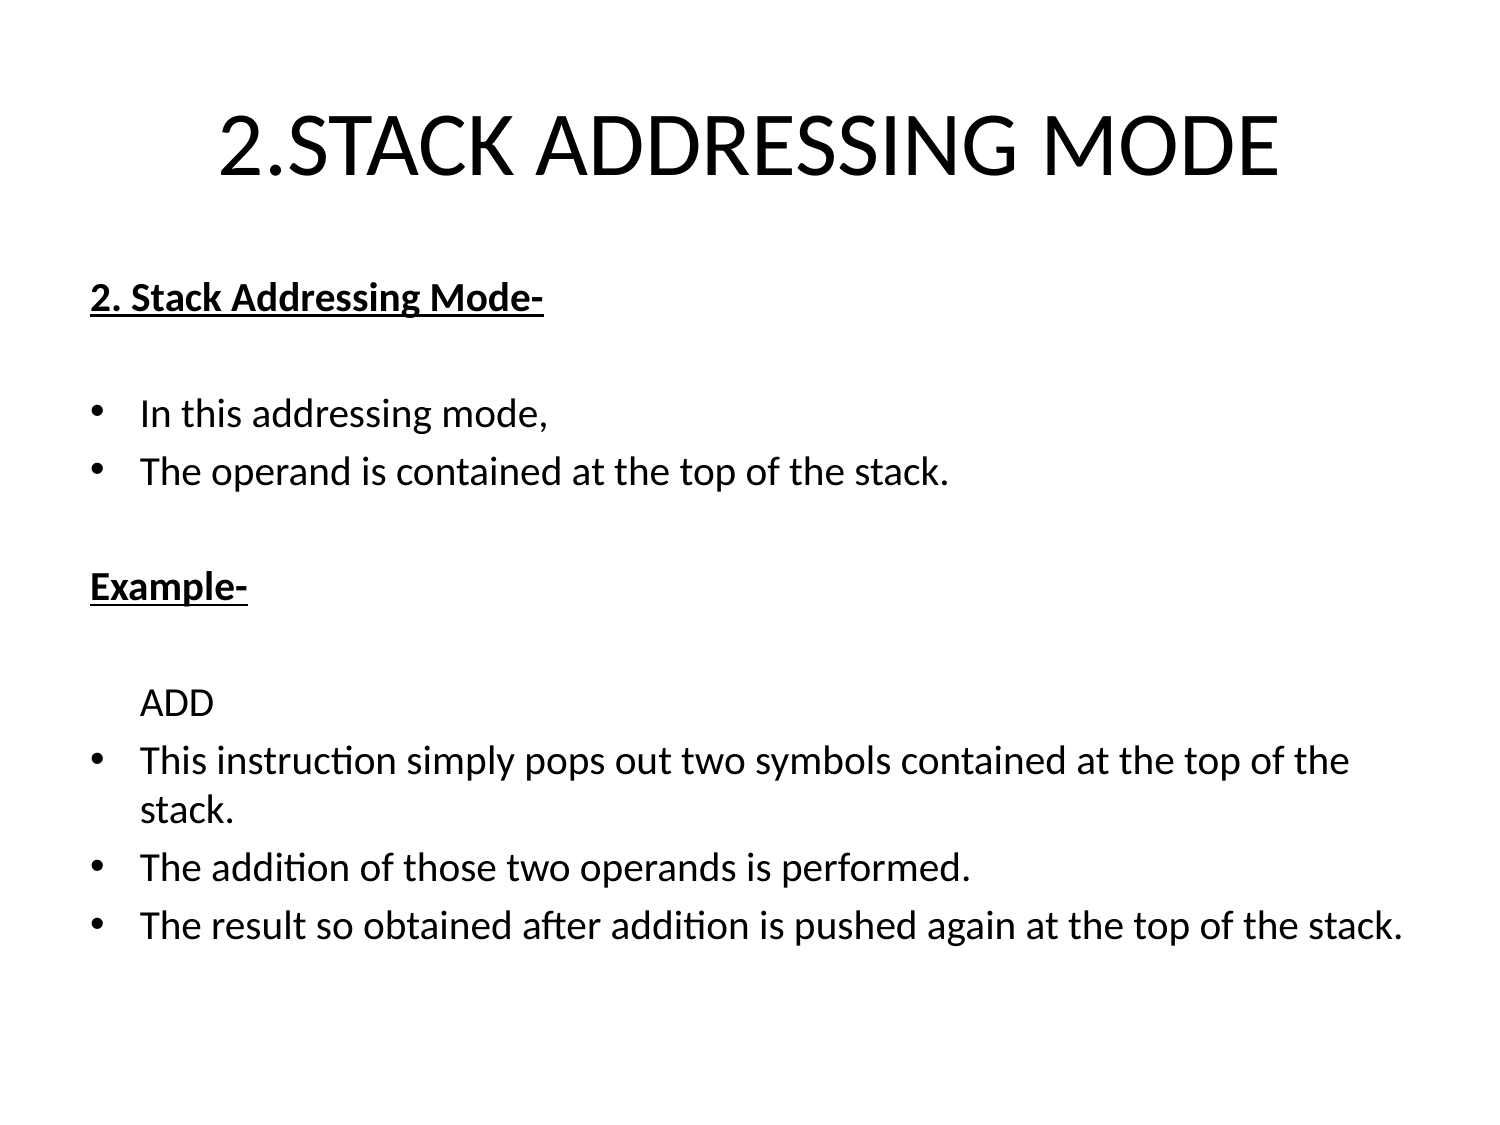

# 2.STACK ADDRESSING MODE
2. Stack Addressing Mode-

In this addressing mode,
The operand is contained at the top of the stack.

Example-

					ADD
This instruction simply pops out two symbols contained at the top of the stack.
The addition of those two operands is performed.
The result so obtained after addition is pushed again at the top of the stack.